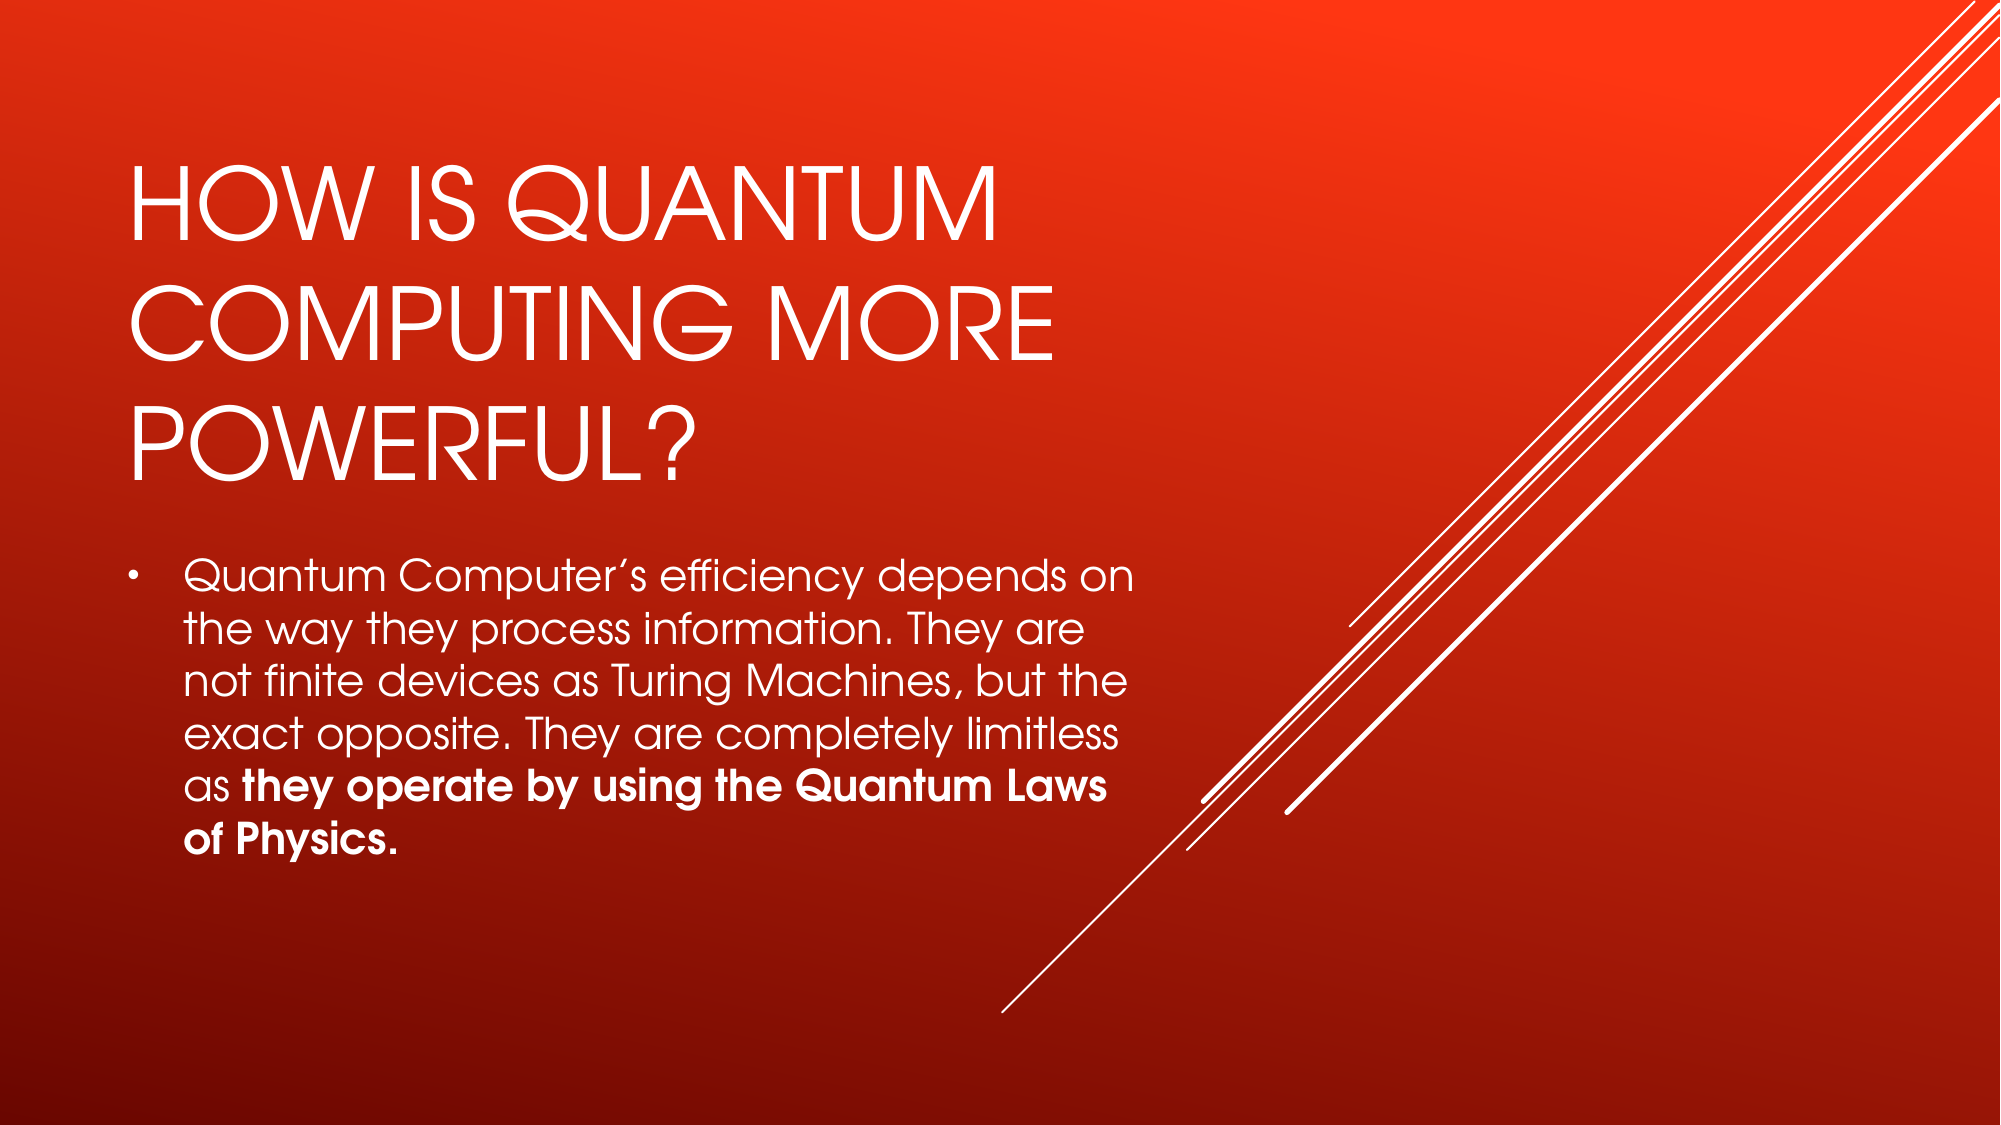

# How Is quantum computIng more powerful?
Quantum Computer’s efficiency depends on the way they process information. They are not finite devices as Turing Machines, but the exact opposite. They are completely limitless as they operate by using the Quantum Laws of Physics.